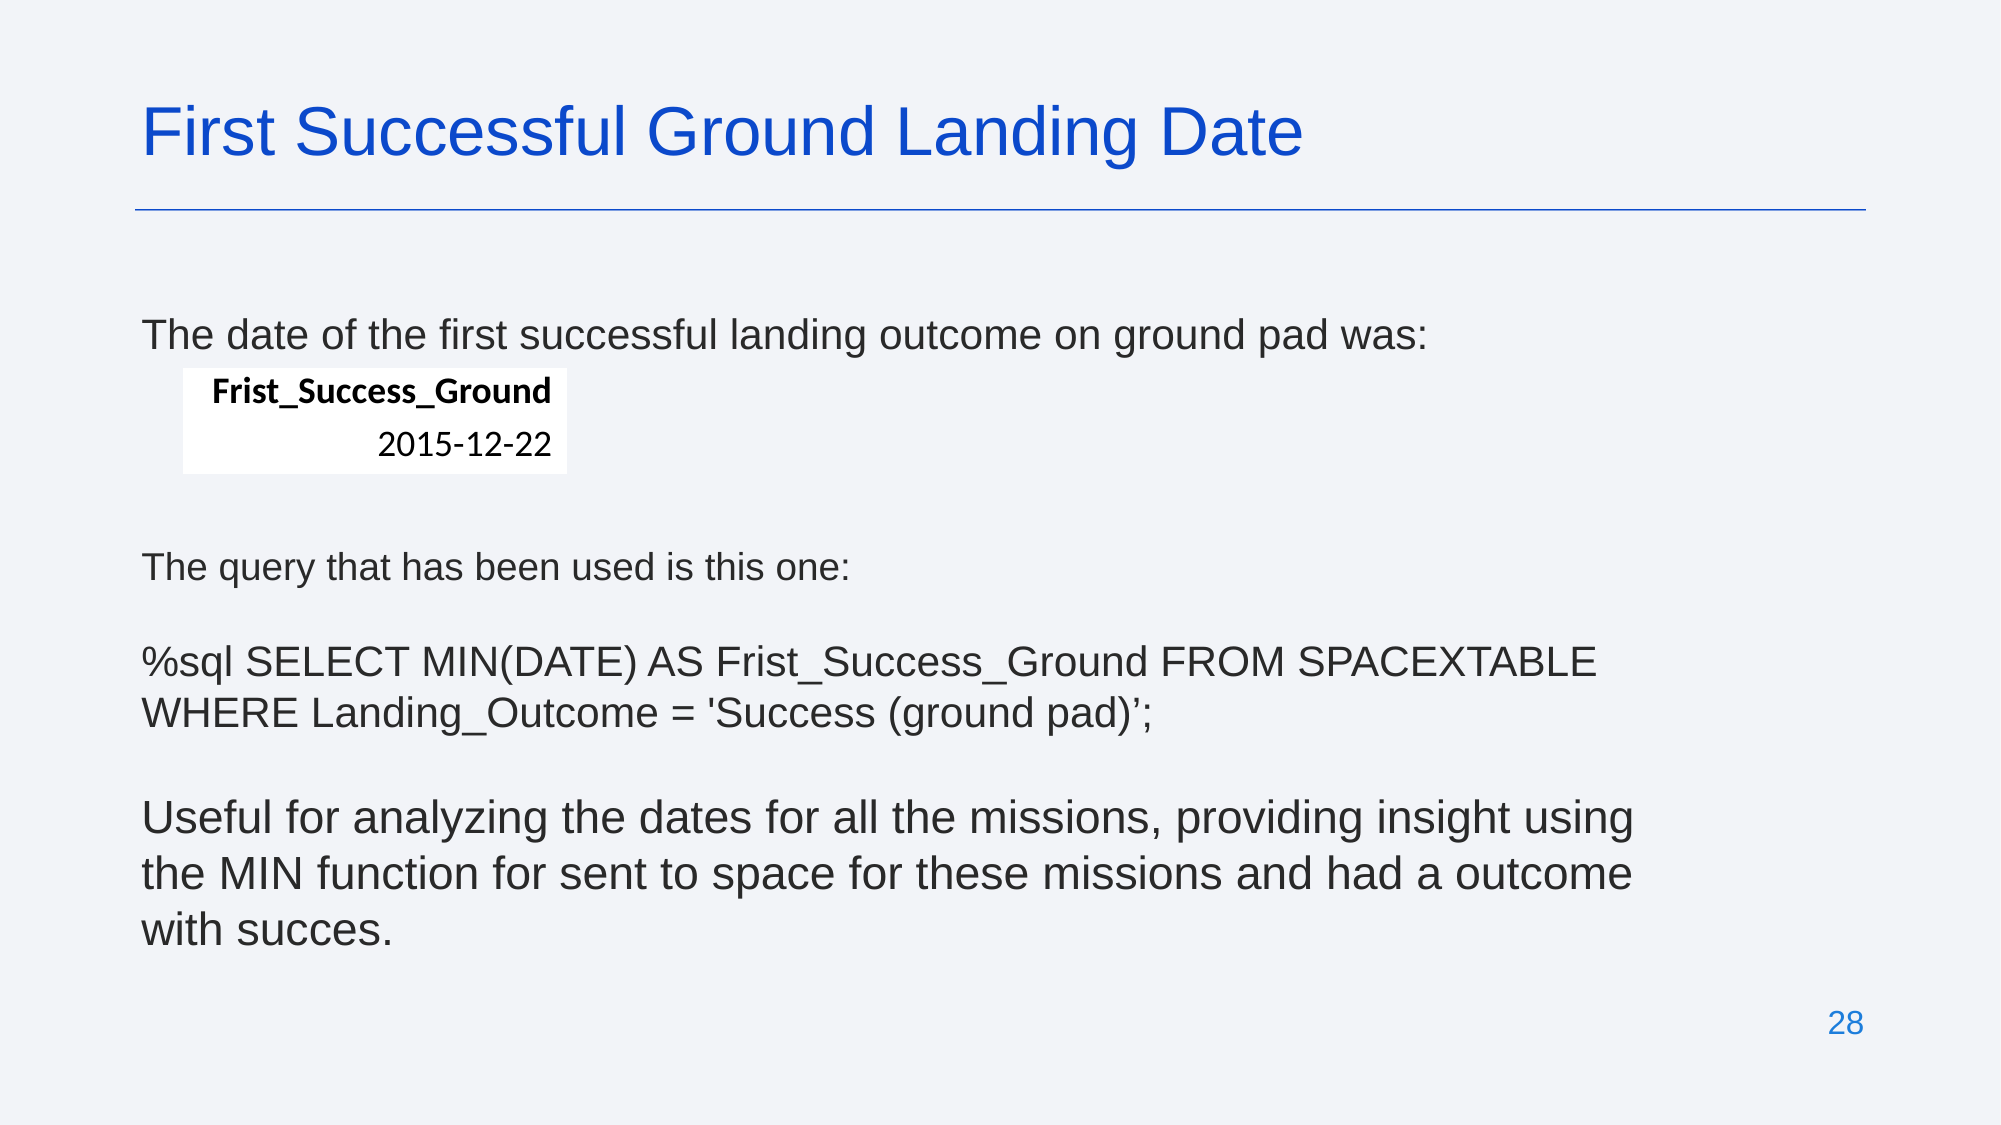

First Successful Ground Landing Date
The date of the first successful landing outcome on ground pad was:

The query that has been used is this one:
%sql SELECT MIN(DATE) AS Frist_Success_Ground FROM SPACEXTABLE WHERE Landing_Outcome = 'Success (ground pad)’;
Useful for analyzing the dates for all the missions, providing insight using the MIN function for sent to space for these missions and had a outcome with succes.
| Frist\_Success\_Ground |
| --- |
| 2015-12-22 |
28